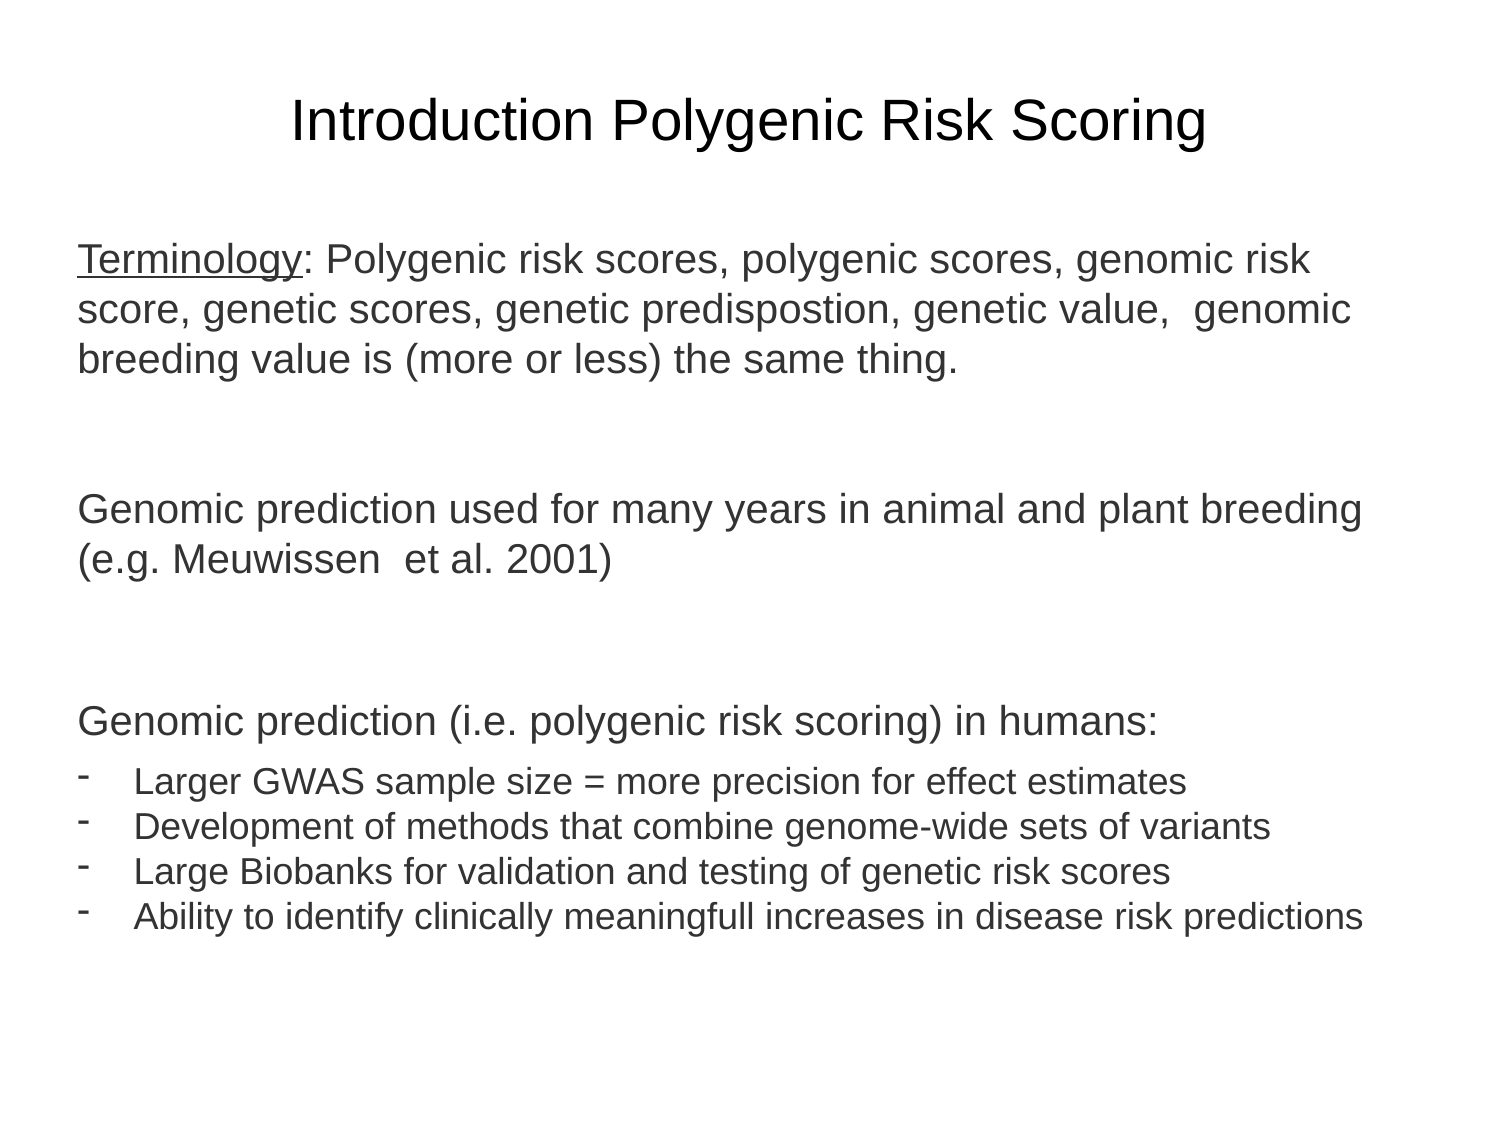

Introduction Polygenic Risk Scoring

Terminology: Polygenic risk scores, polygenic scores, genomic risk score, genetic scores, genetic predispostion, genetic value,  genomic breeding value is (more or less) the same thing.

Genomic prediction used for many years in animal and plant breeding (e.g. Meuwissen  et al. 2001)

Genomic prediction (i.e. polygenic risk scoring) in humans:
Larger GWAS sample size = more precision for effect estimates
Development of methods that combine genome-wide sets of variants
Large Biobanks for validation and testing of genetic risk scores
Ability to identify clinically meaningfull increases in disease risk predictions